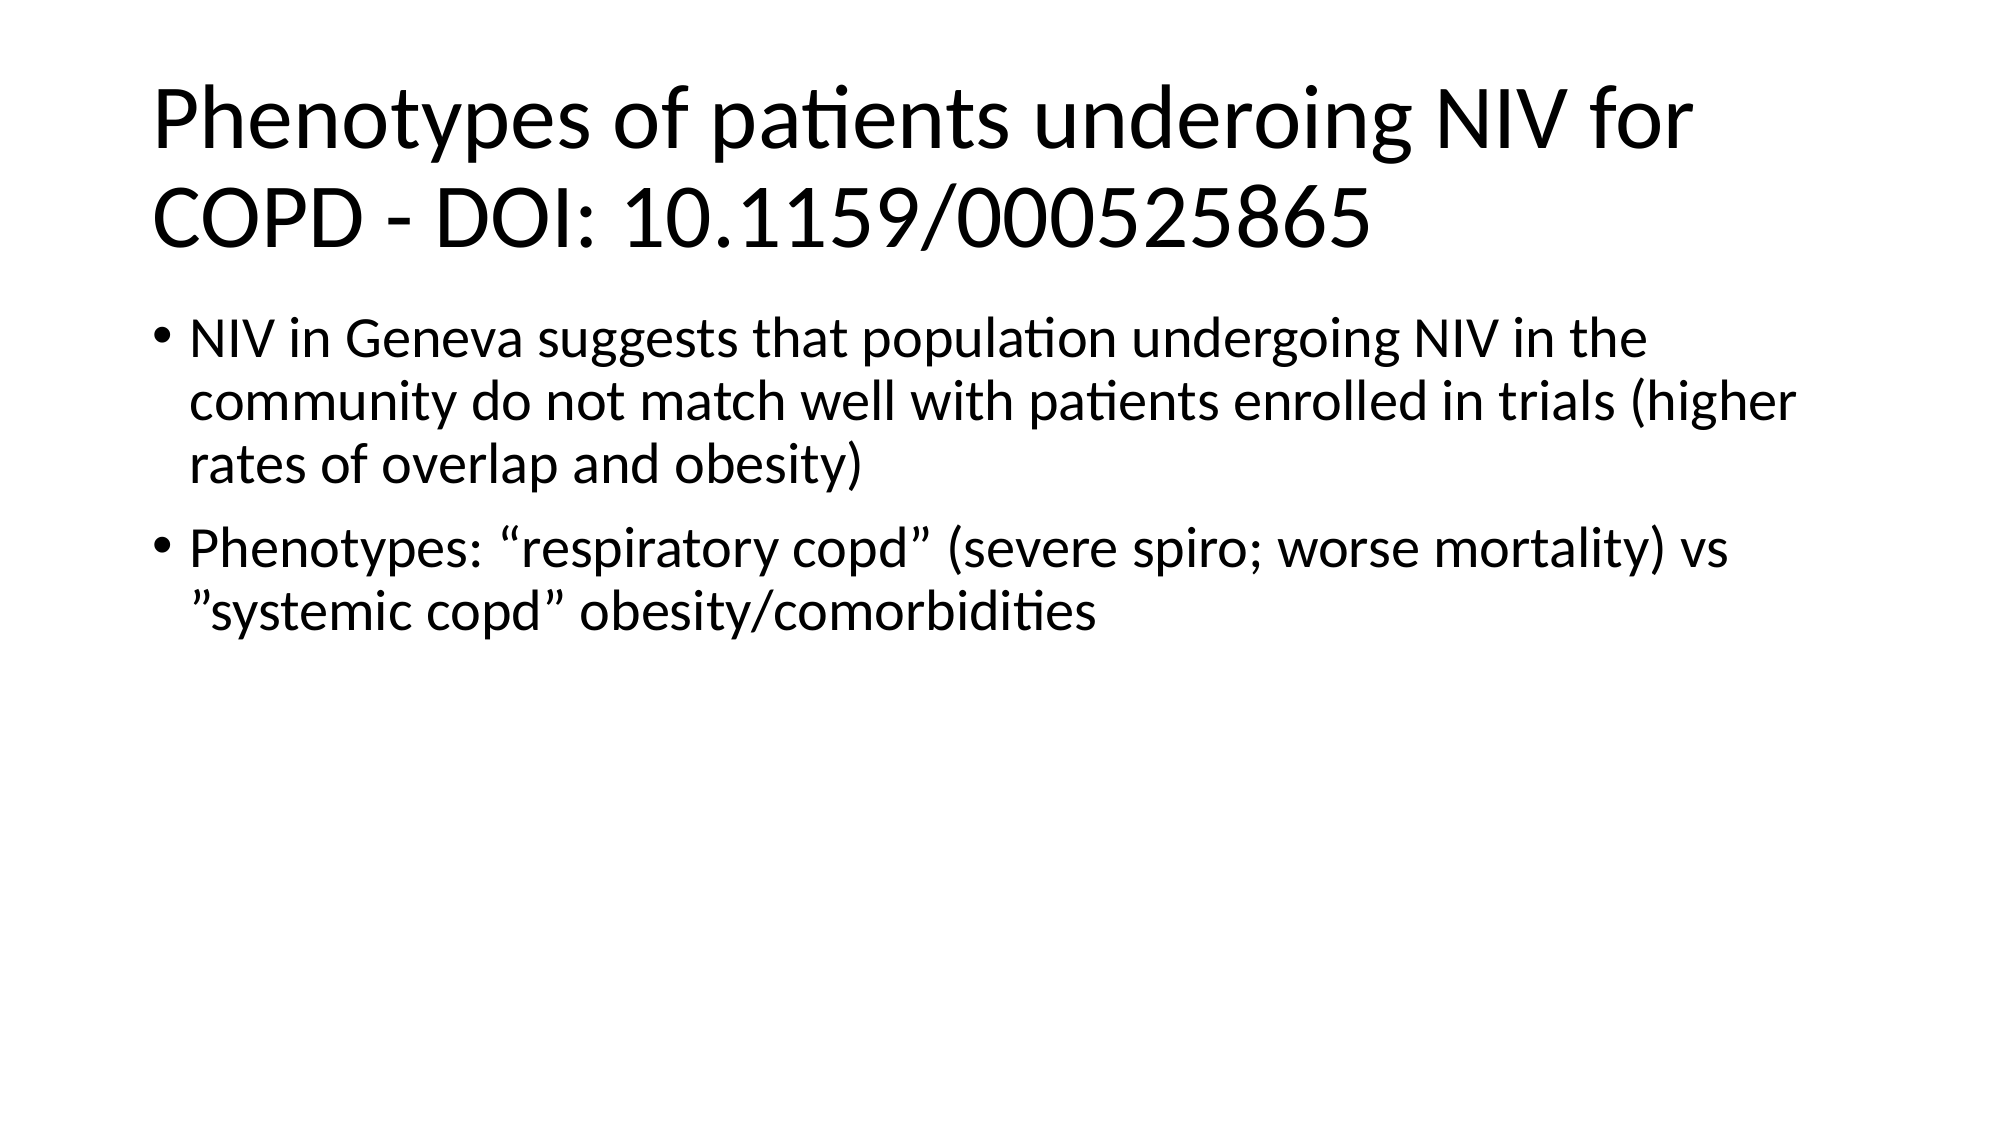

# Phenotypes of patients underoing NIV for COPD - DOI: 10.1159/000525865
NIV in Geneva suggests that population undergoing NIV in the community do not match well with patients enrolled in trials (higher rates of overlap and obesity)
Phenotypes: “respiratory copd” (severe spiro; worse mortality) vs ”systemic copd” obesity/comorbidities